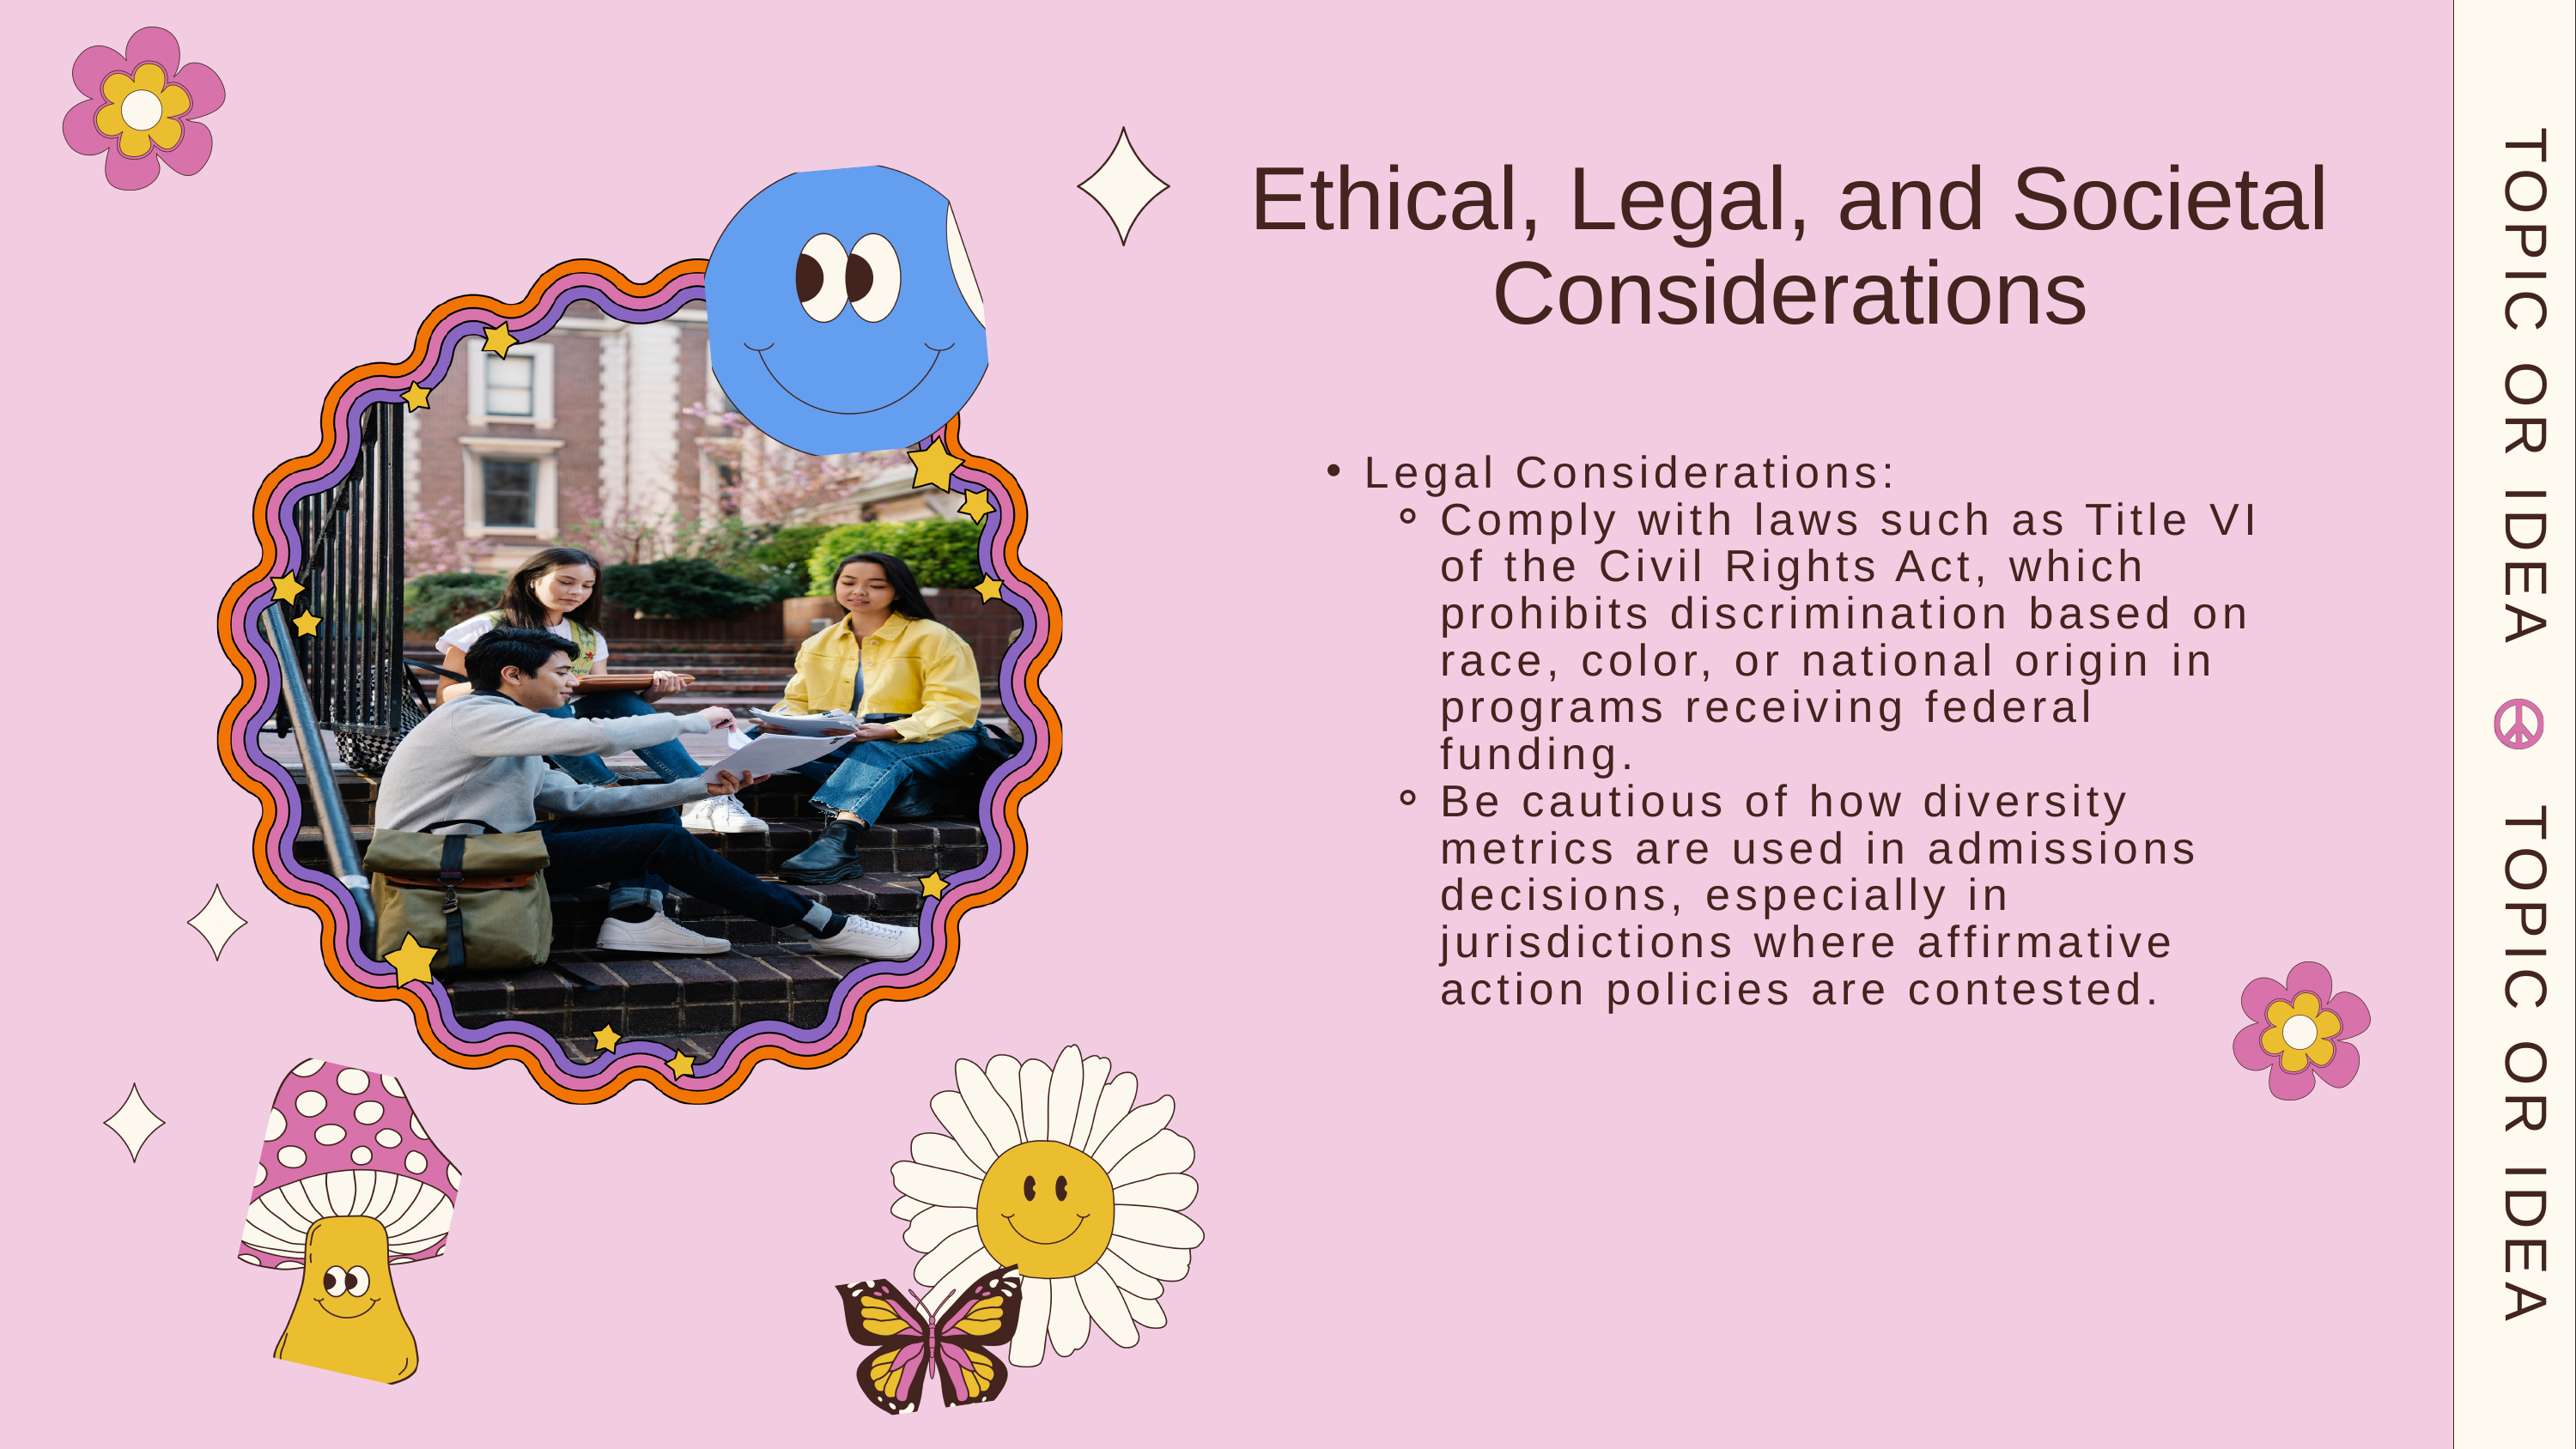

Ethical, Legal, and Societal Considerations

Legal Considerations:
Comply with laws such as Title VI of the Civil Rights Act, which prohibits discrimination based on race, color, or national origin in programs receiving federal funding.
Be cautious of how diversity metrics are used in admissions decisions, especially in jurisdictions where affirmative action policies are contested.

TOPIC OR IDEA       TOPIC OR IDEA